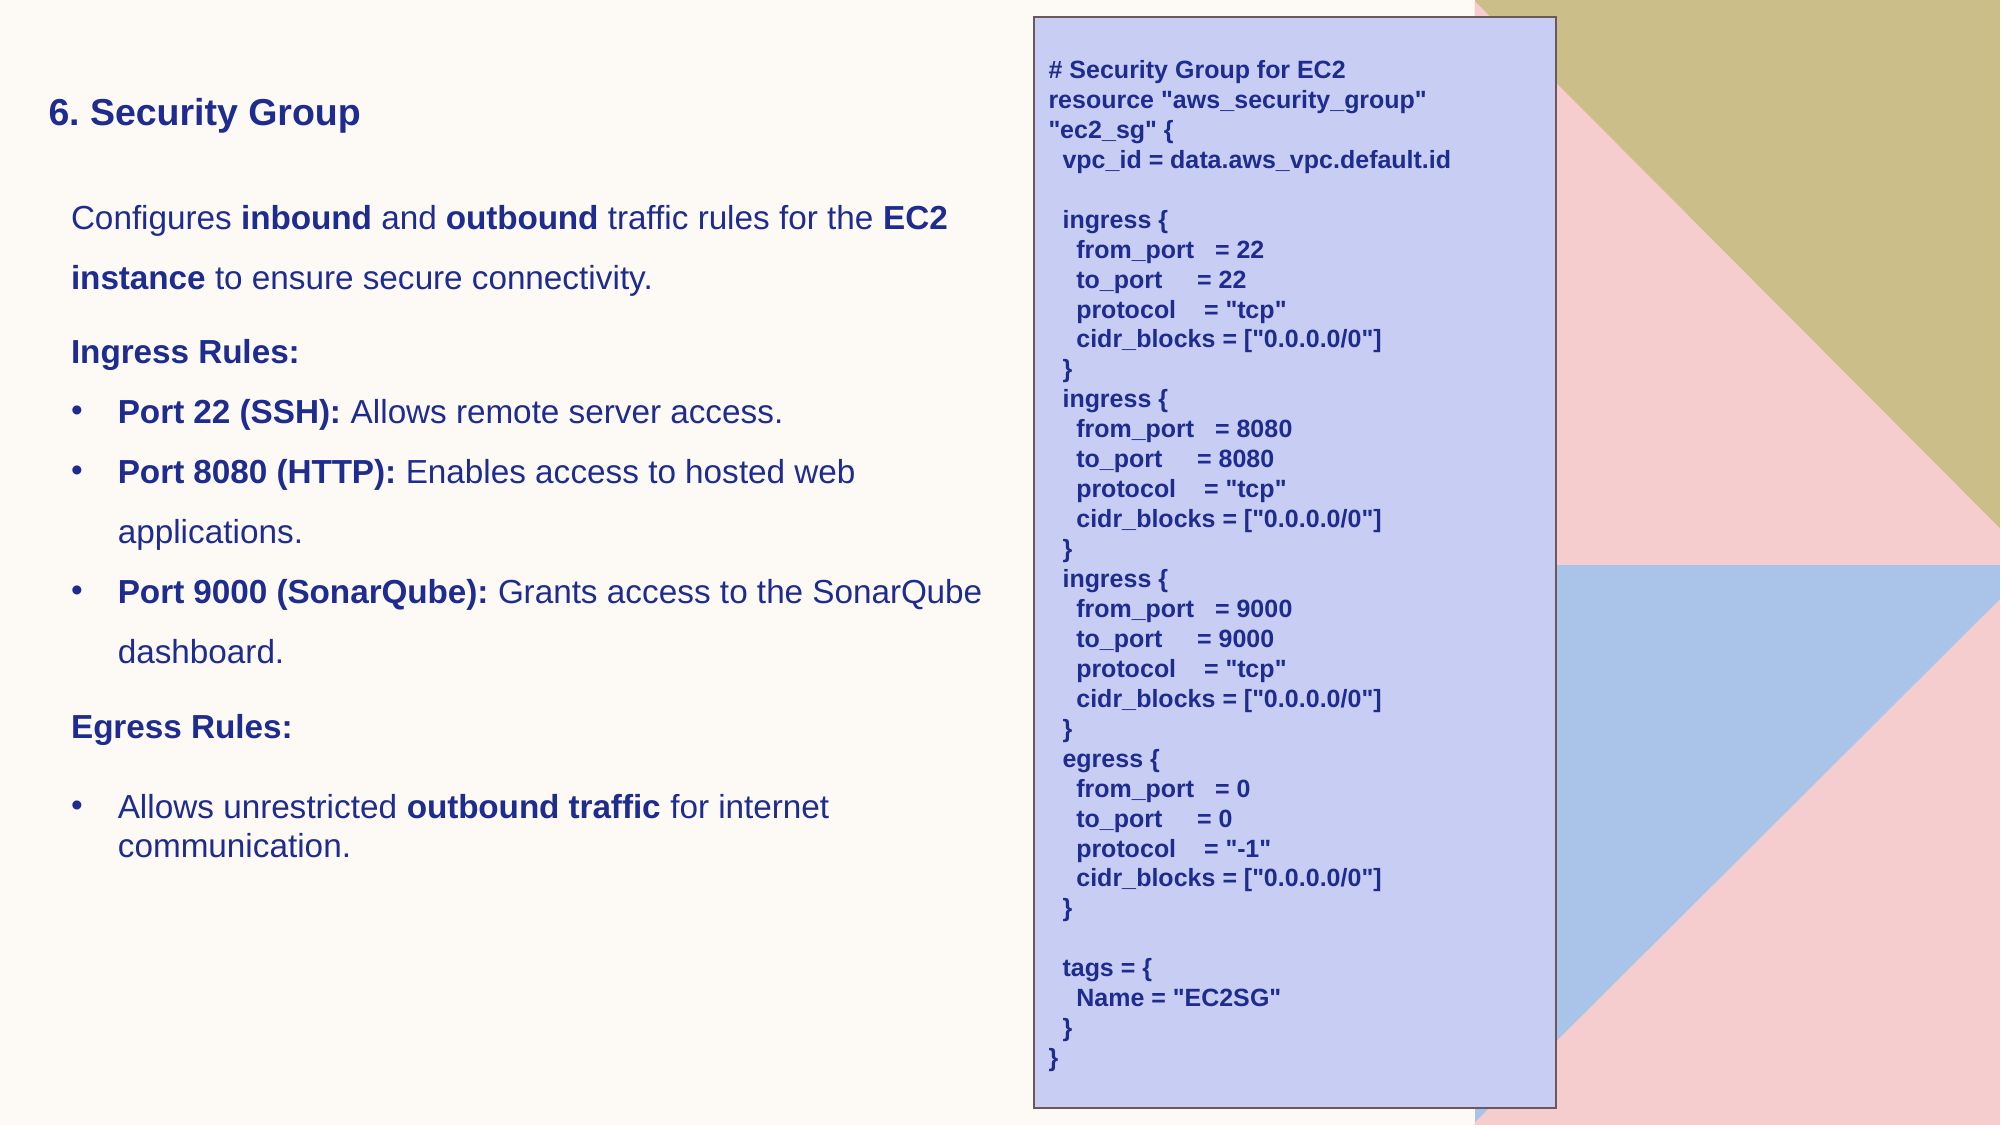

# Security Group for EC2
resource "aws_security_group" "ec2_sg" {
  vpc_id = data.aws_vpc.default.id

  ingress {
    from_port   = 22
    to_port     = 22
    protocol    = "tcp"
    cidr_blocks = ["0.0.0.0/0"]
  }
  ingress {
    from_port   = 8080
    to_port     = 8080
    protocol    = "tcp"
    cidr_blocks = ["0.0.0.0/0"]
  }
  ingress {
    from_port   = 9000
    to_port     = 9000
    protocol    = "tcp"
    cidr_blocks = ["0.0.0.0/0"]
  }
  egress {
    from_port   = 0
    to_port     = 0
    protocol    = "-1"
    cidr_blocks = ["0.0.0.0/0"]
  }

  tags = {
    Name = "EC2SG"
  }
}
6. Security Group
Configures inbound and outbound traffic rules for the EC2 instance to ensure secure connectivity.

Ingress Rules:
Port 22 (SSH): Allows remote server access.
Port 8080 (HTTP): Enables access to hosted web applications.
Port 9000 (SonarQube): Grants access to the SonarQube dashboard.

Egress Rules:

Allows unrestricted outbound traffic for internet communication.